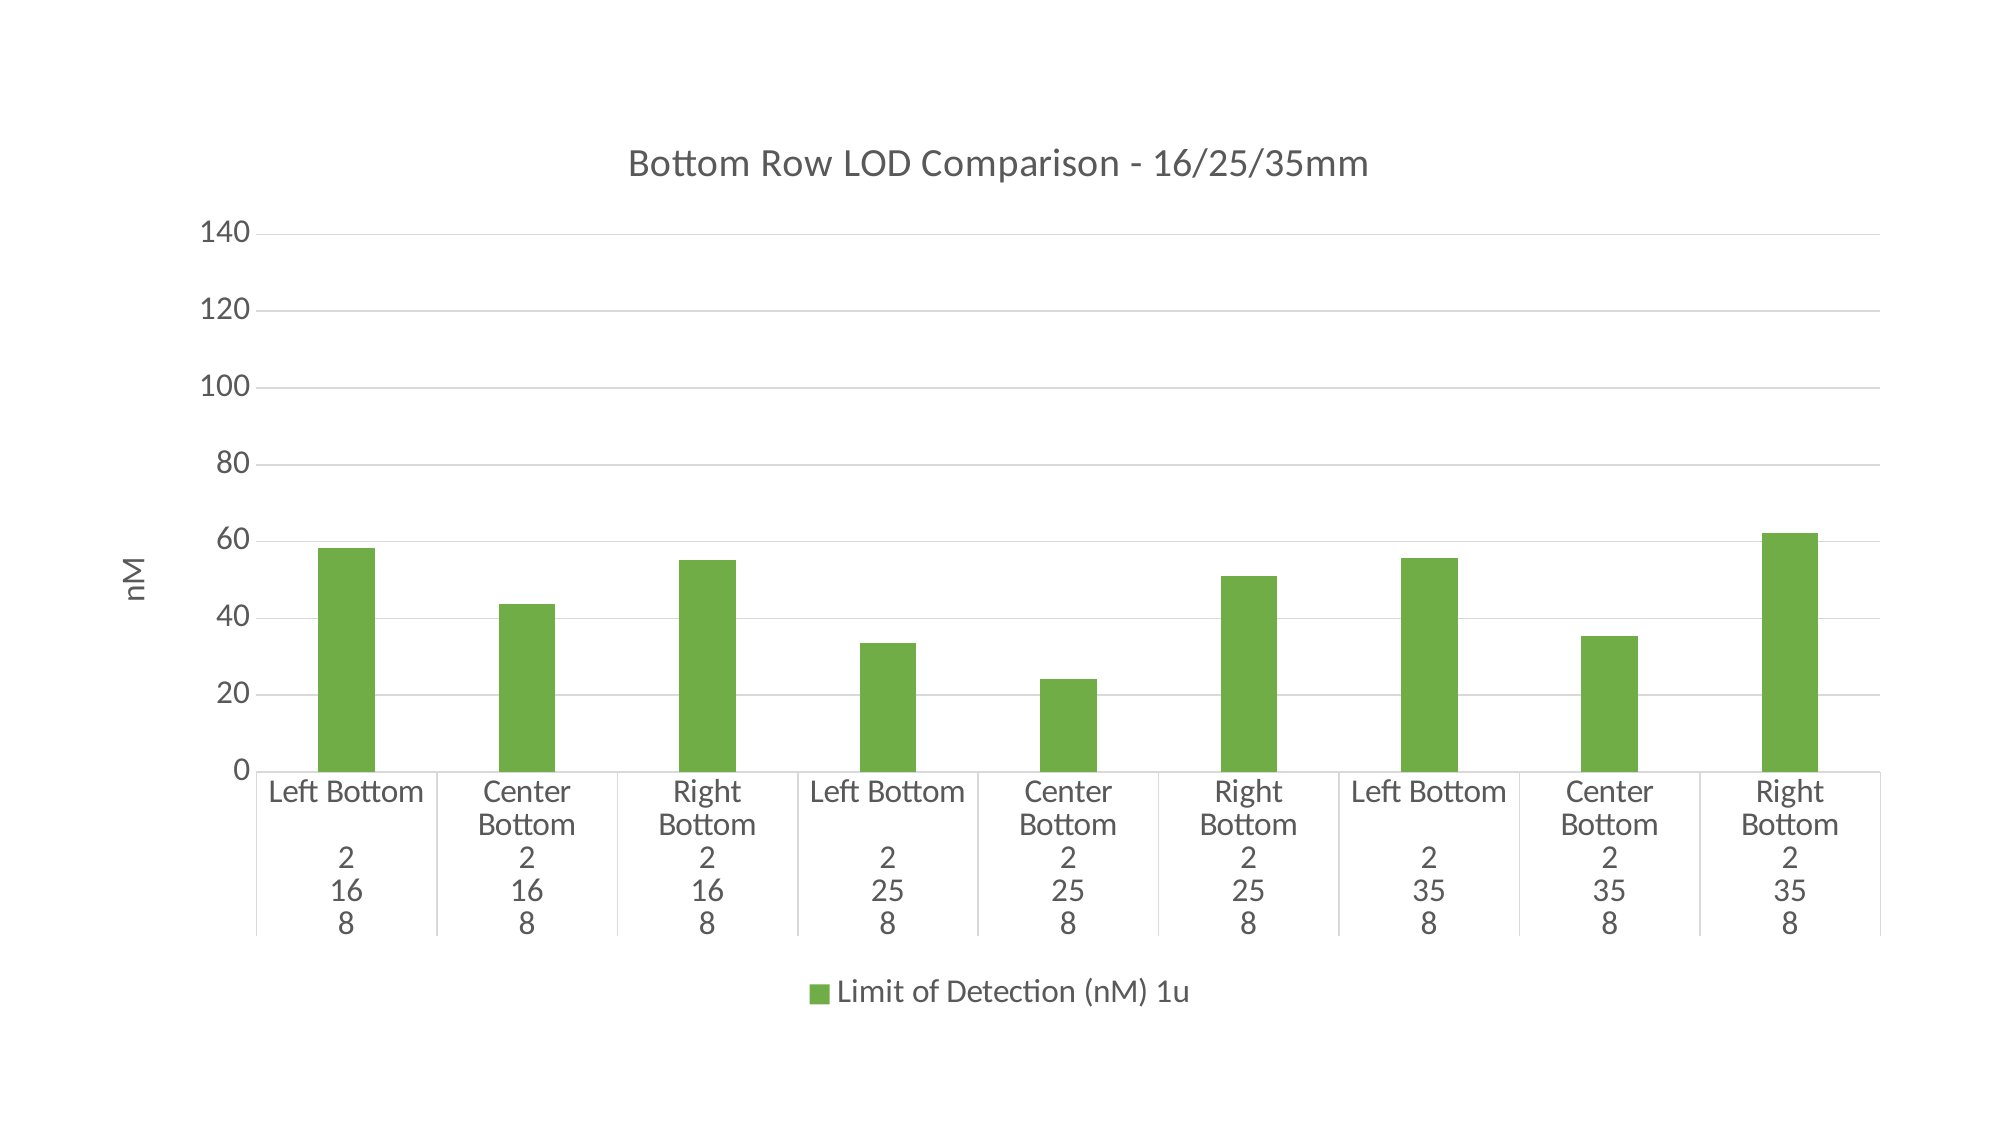

### Chart: Bottom Row LOD Comparison - 16/25/35mm

| Category | Limit of Detection (nM) 1u |
|---|---|
| Left Bottom | 58.27 |
| Center Bottom | 43.727 |
| Right Bottom | 55.152 |
| Left Bottom | 33.687 |
| Center Bottom | 24.099 |
| Right Bottom | 51.029 |
| Left Bottom | 55.616 |
| Center Bottom | 35.404 |
| Right Bottom | 62.355 |